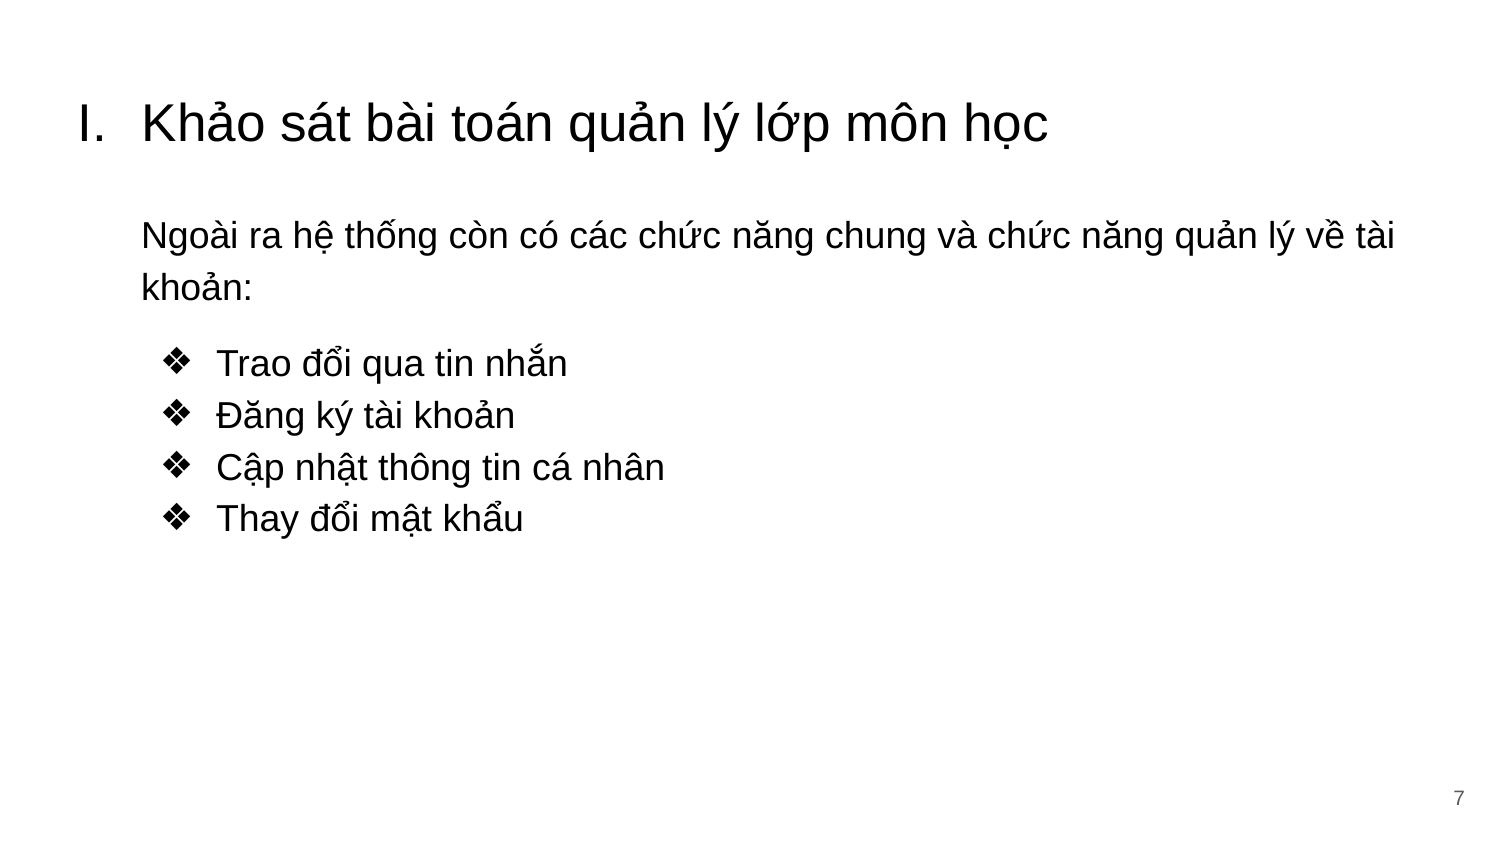

# Khảo sát bài toán quản lý lớp môn học

Ngoài ra hệ thống còn có các chức năng chung và chức năng quản lý về tài khoản:
Trao đổi qua tin nhắn
Đăng ký tài khoản
Cập nhật thông tin cá nhân
Thay đổi mật khẩu
7